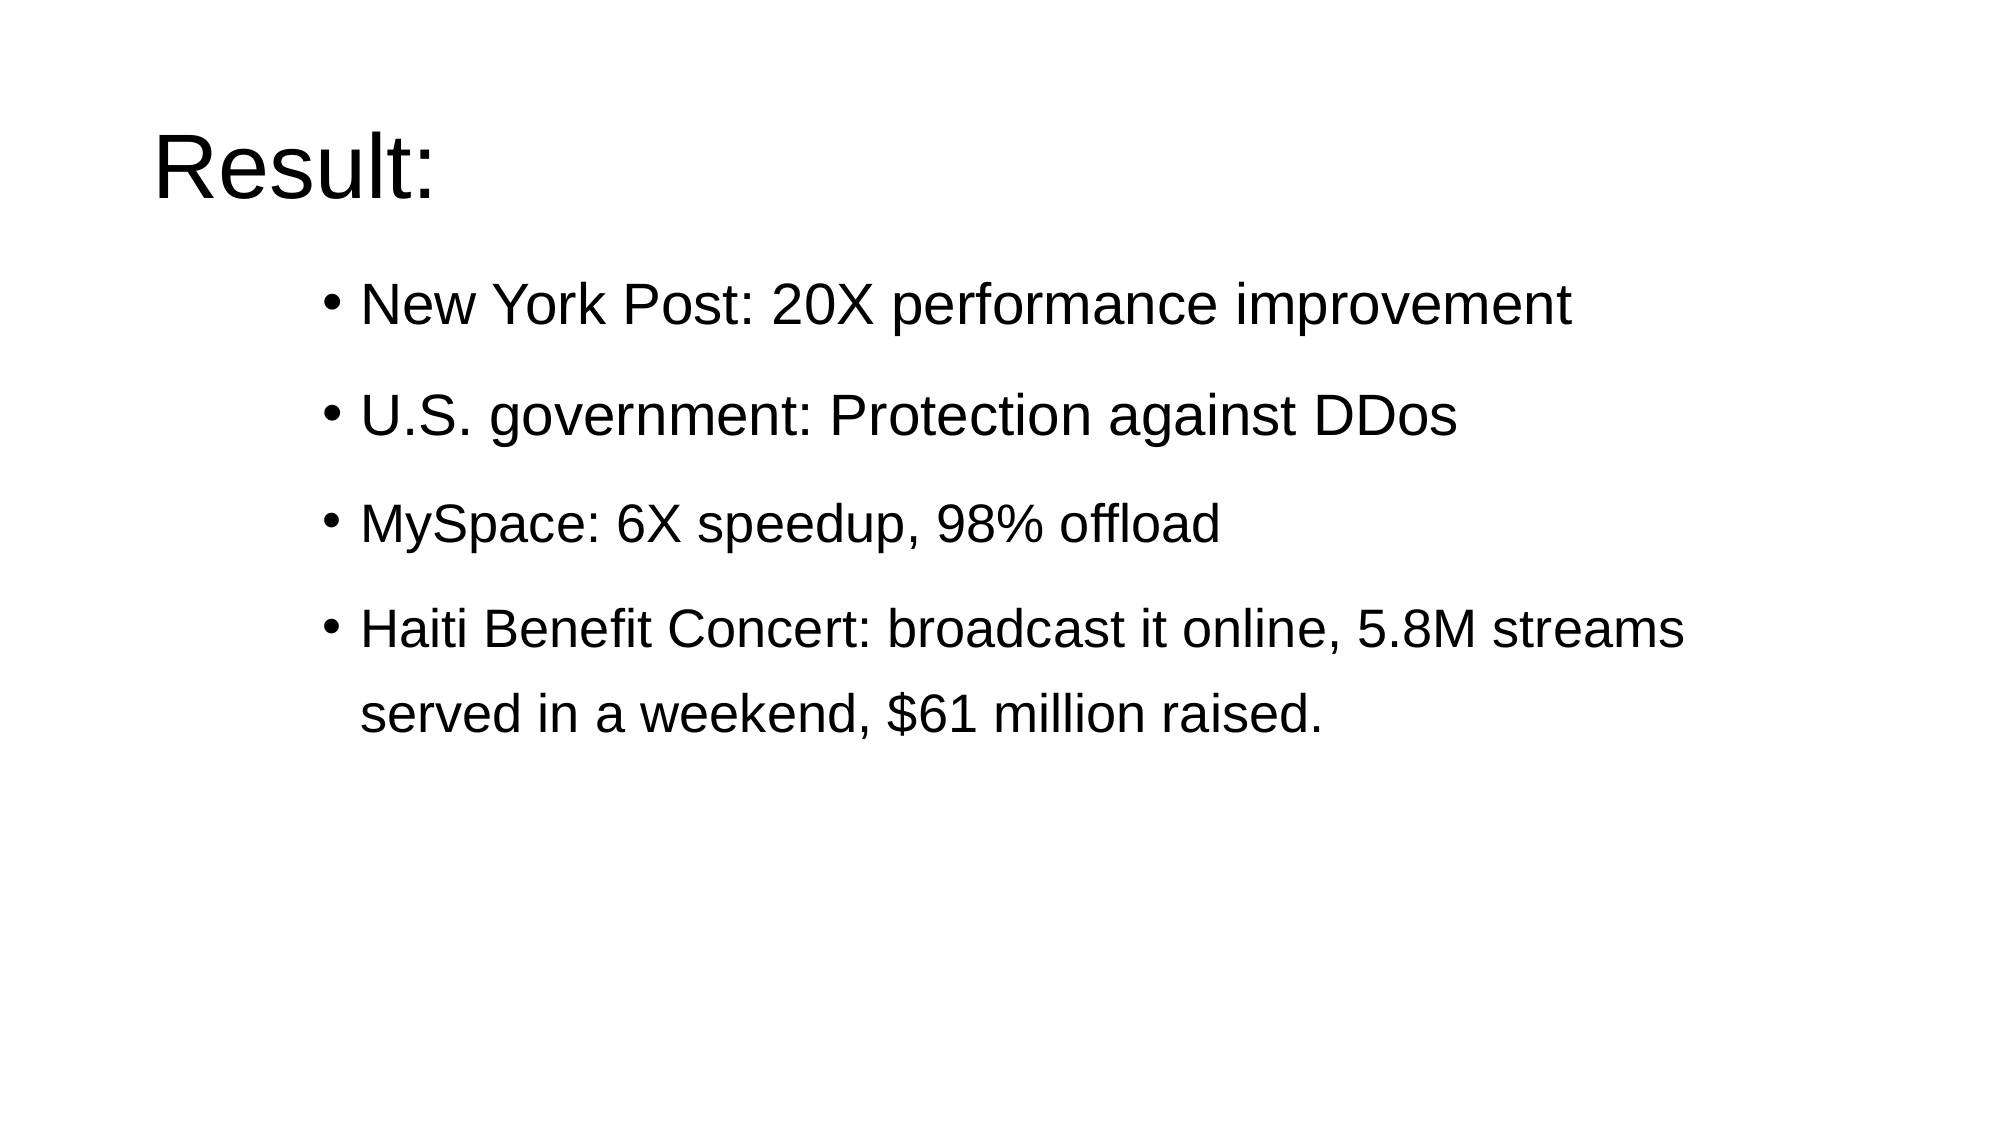

# Result:
New York Post: 20X performance improvement
U.S. government: Protection against DDos
MySpace: 6X speedup, 98% offload
Haiti Benefit Concert: broadcast it online, 5.8M streams served in a weekend, $61 million raised.